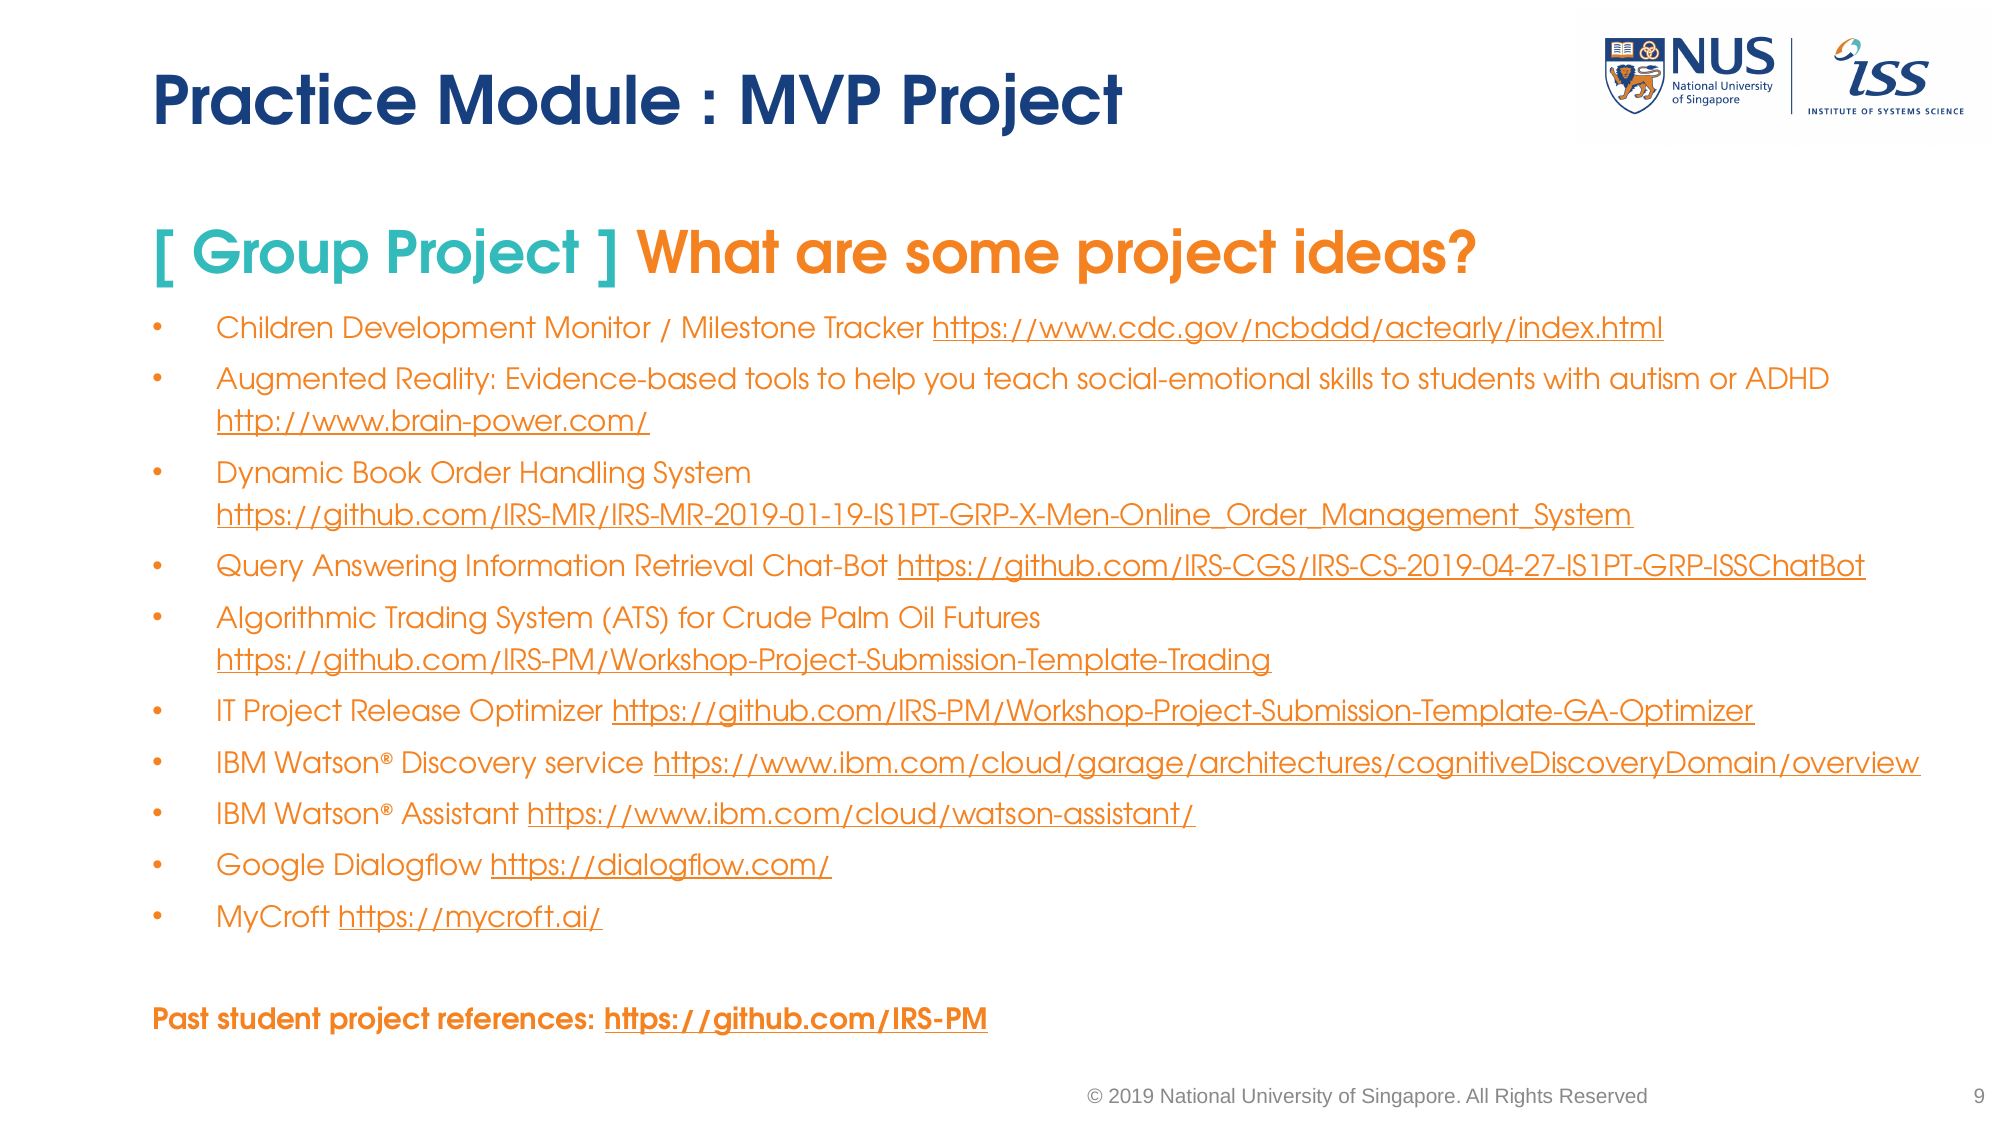

# Practice Module : MVP Project
[ Group Project ] What are some project ideas?
Children Development Monitor / Milestone Tracker https://www.cdc.gov/ncbddd/actearly/index.html
Augmented Reality: Evidence-based tools to help you teach social-emotional skills to students with autism or ADHD http://www.brain-power.com/
Dynamic Book Order Handling System https://github.com/IRS-MR/IRS-MR-2019-01-19-IS1PT-GRP-X-Men-Online_Order_Management_System
Query Answering Information Retrieval Chat-Bot https://github.com/IRS-CGS/IRS-CS-2019-04-27-IS1PT-GRP-ISSChatBot
Algorithmic Trading System (ATS) for Crude Palm Oil Futures https://github.com/IRS-PM/Workshop-Project-Submission-Template-Trading
IT Project Release Optimizer https://github.com/IRS-PM/Workshop-Project-Submission-Template-GA-Optimizer
IBM Watson® Discovery service https://www.ibm.com/cloud/garage/architectures/cognitiveDiscoveryDomain/overview
IBM Watson® Assistant https://www.ibm.com/cloud/watson-assistant/
Google Dialogflow https://dialogflow.com/
MyCroft https://mycroft.ai/

Past student project references: https://github.com/IRS-PM
© 2019 National University of Singapore. All Rights Reserved
9